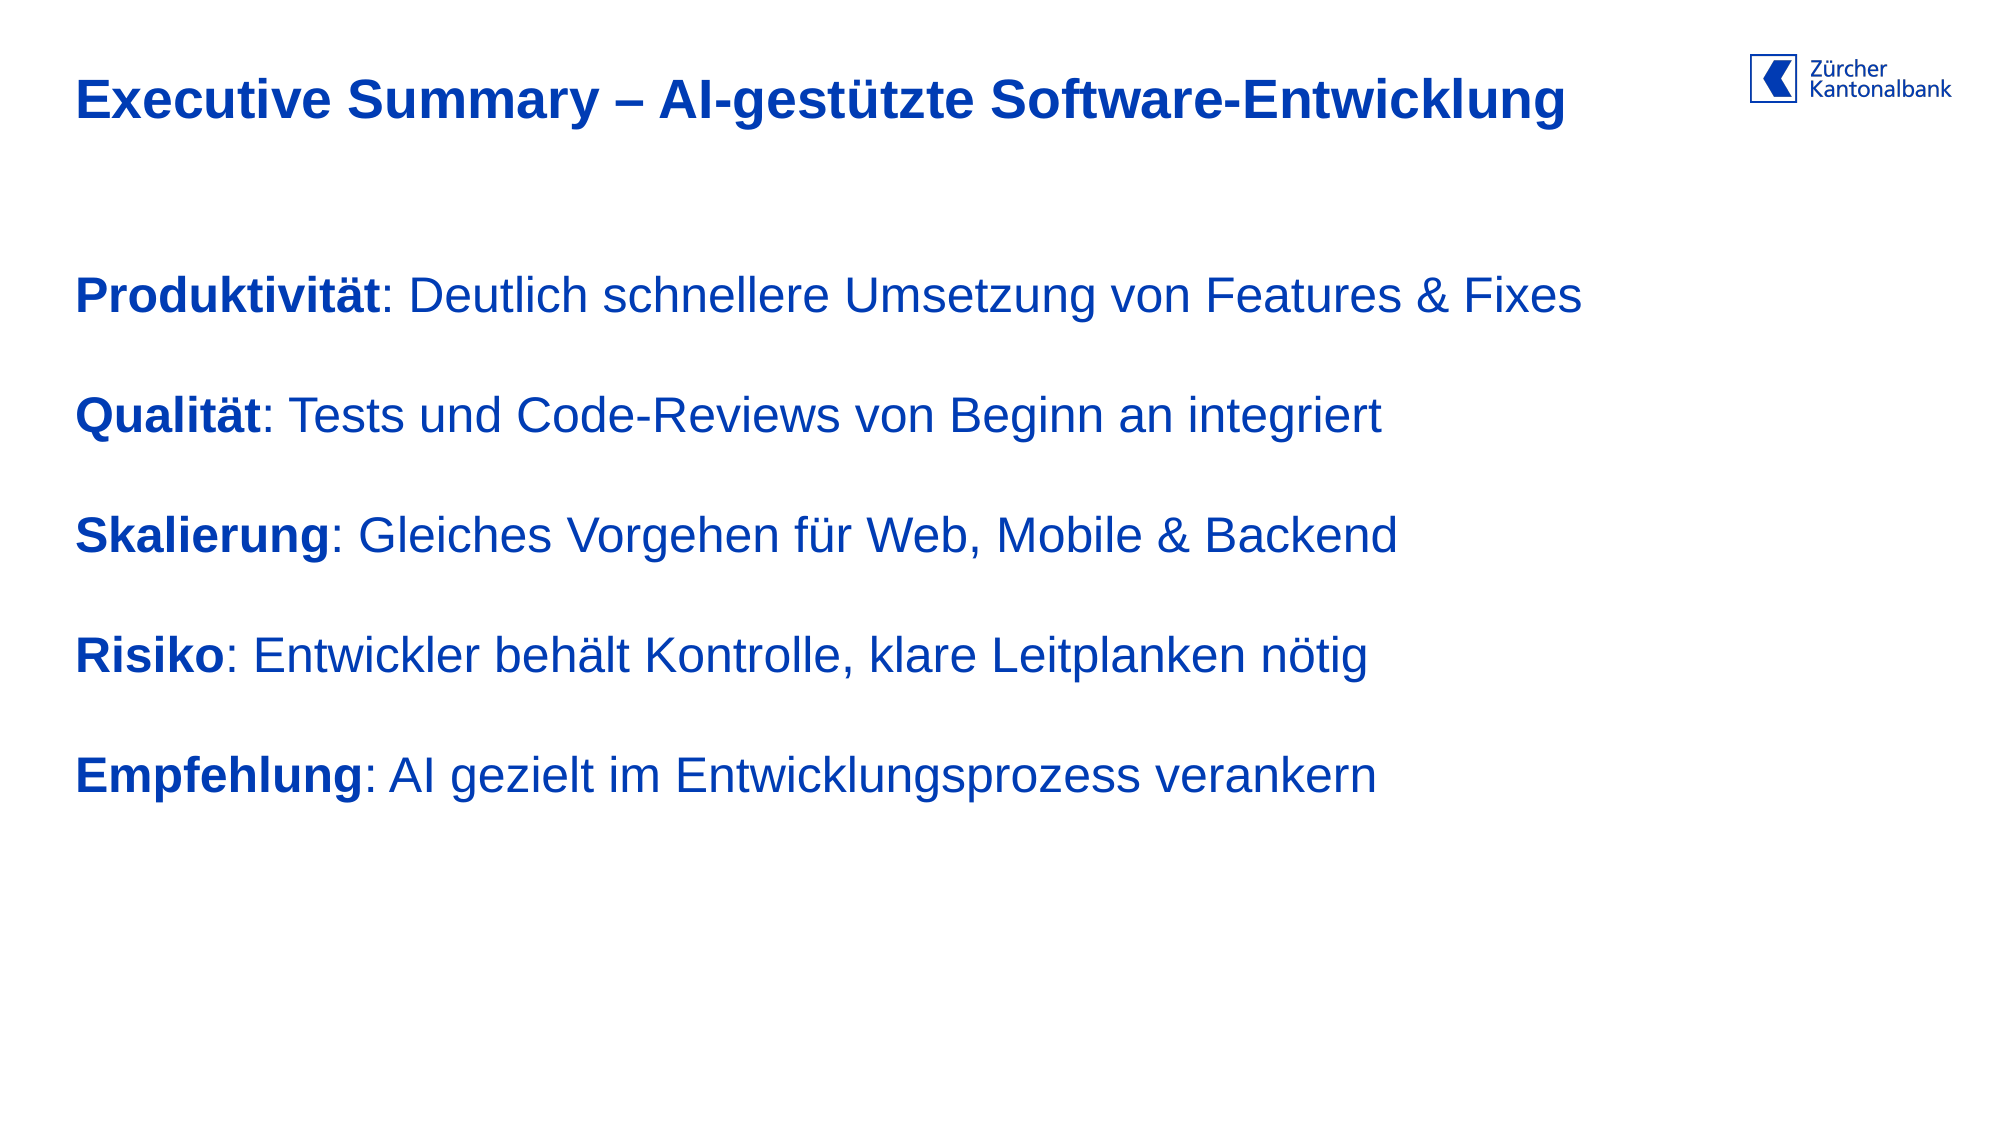

# Executive Summary – AI-gestützte Software-Entwicklung
Produktivität: Deutlich schnellere Umsetzung von Features & Fixes

Qualität: Tests und Code-Reviews von Beginn an integriert

Skalierung: Gleiches Vorgehen für Web, Mobile & Backend

Risiko: Entwickler behält Kontrolle, klare Leitplanken nötig

Empfehlung: AI gezielt im Entwicklungsprozess verankern